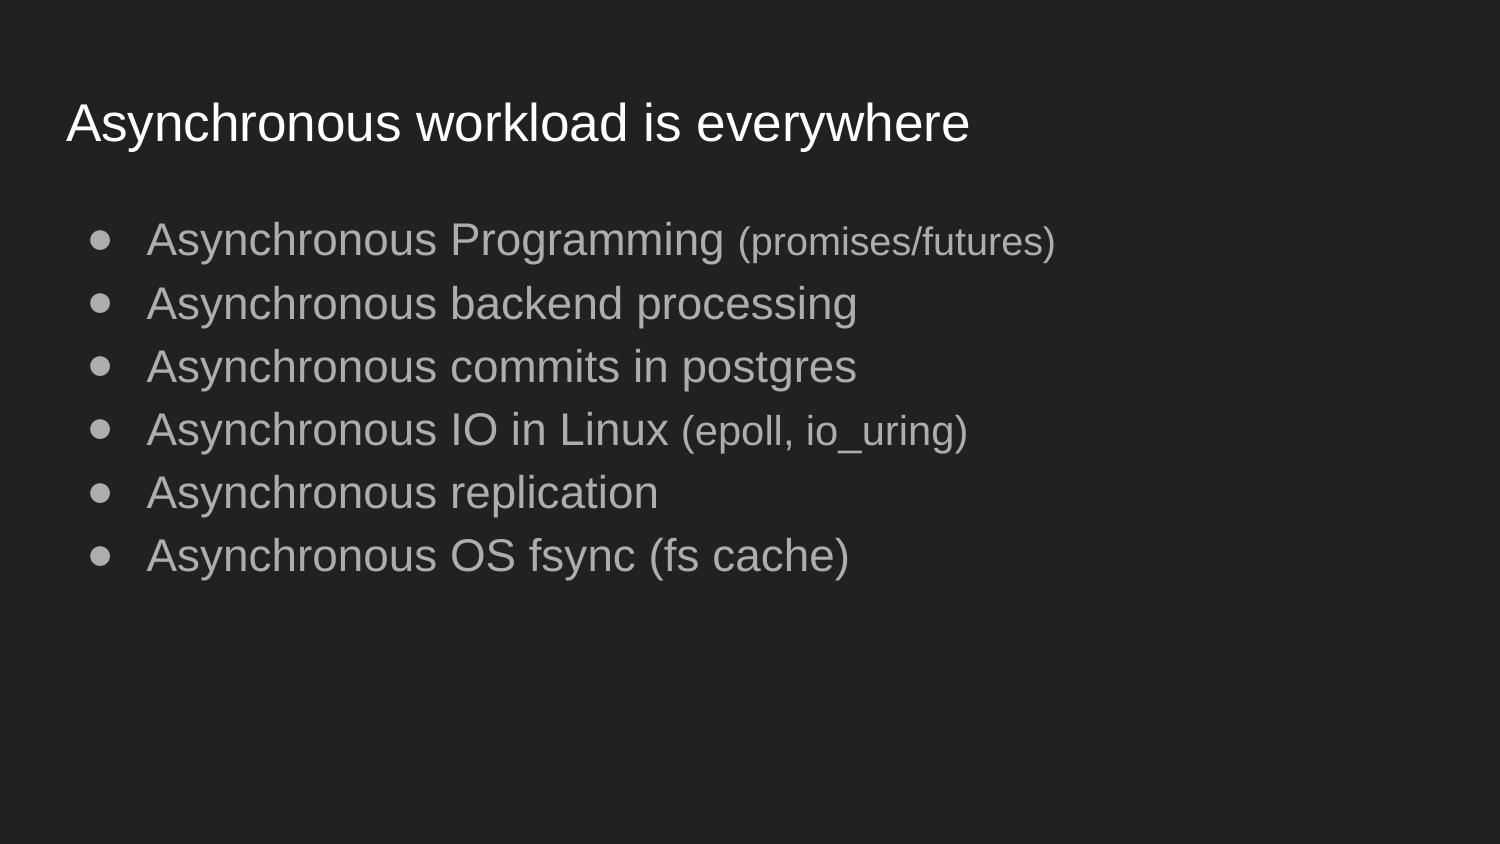

# Asynchronous workload is everywhere
Asynchronous Programming (promises/futures)
Asynchronous backend processing
Asynchronous commits in postgres
Asynchronous IO in Linux (epoll, io_uring)
Asynchronous replication
Asynchronous OS fsync (fs cache)